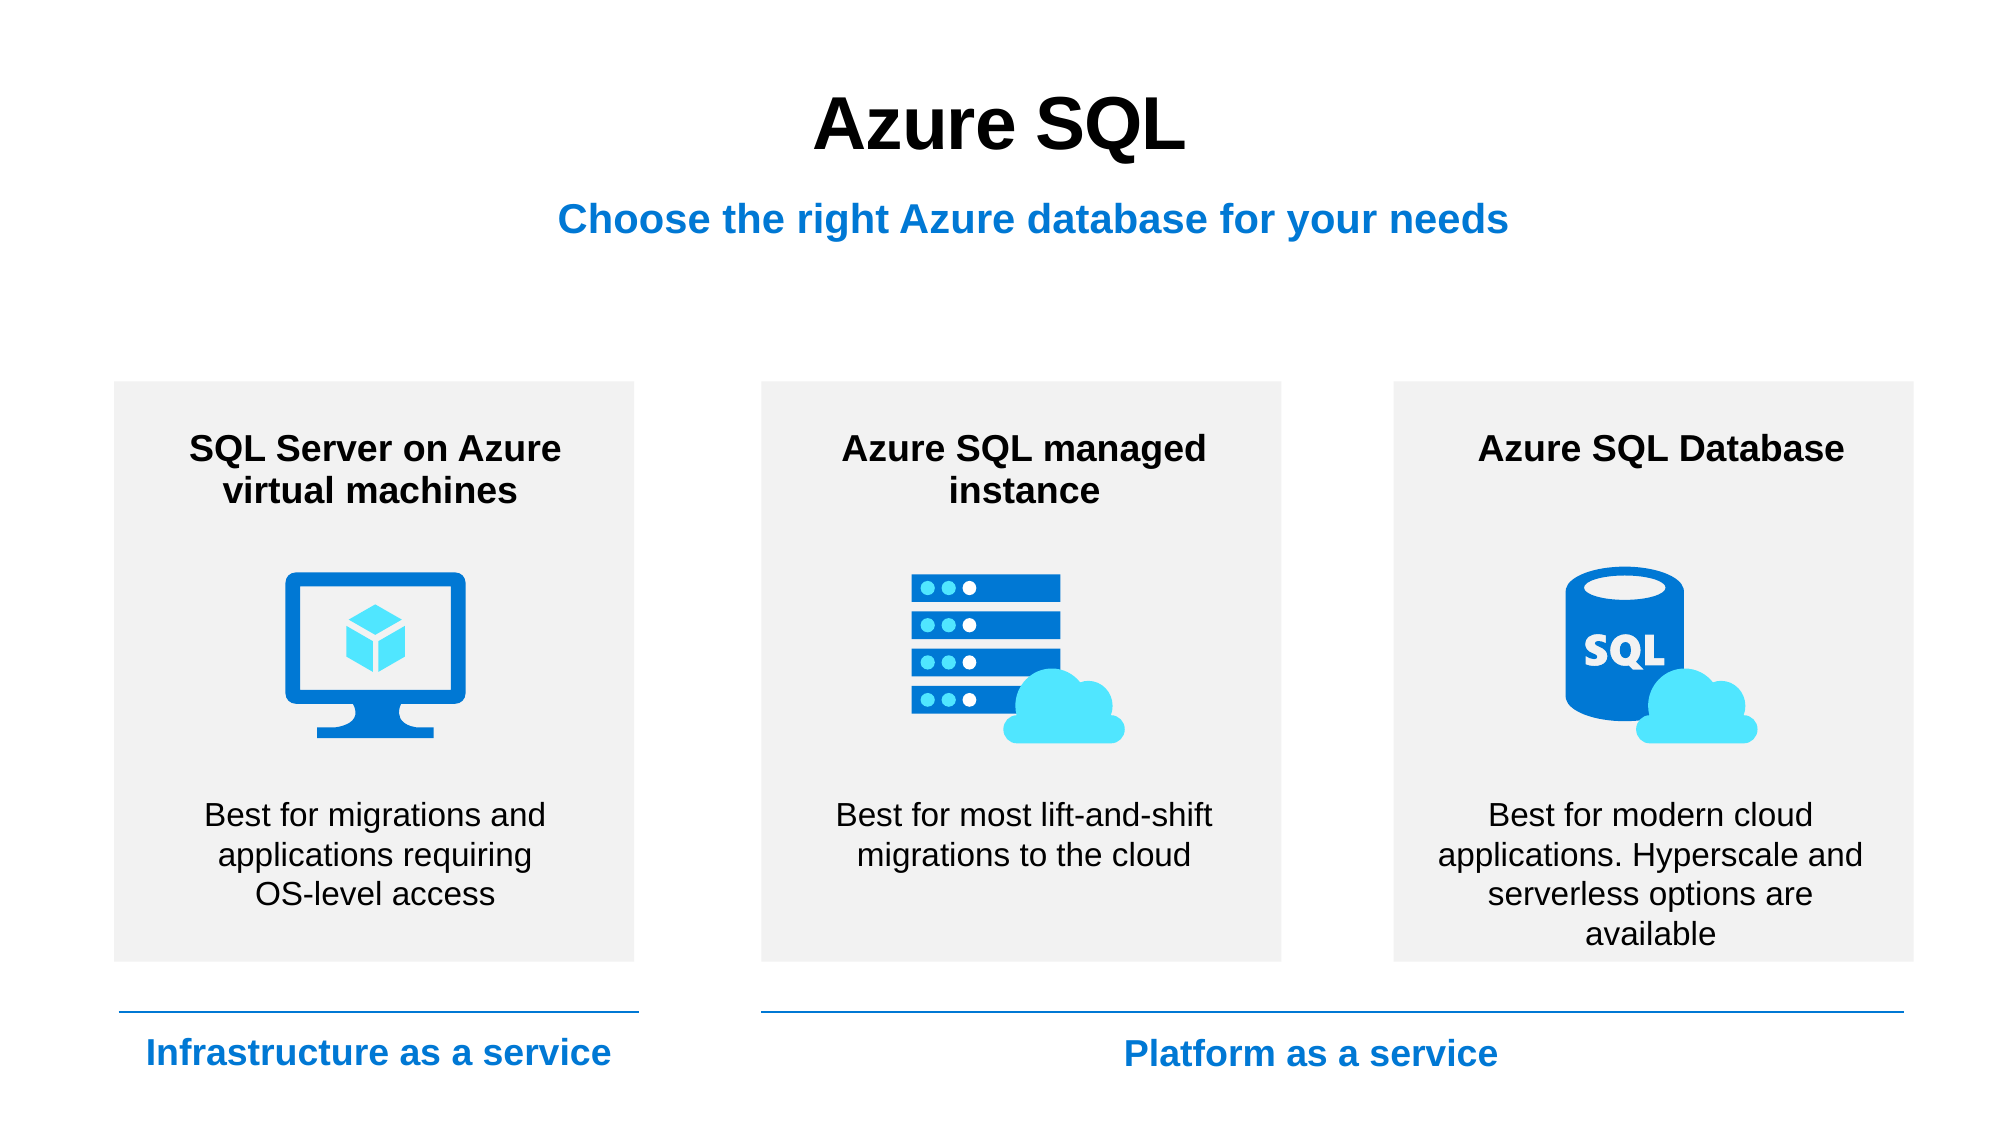

Azure SQL
Choose the right Azure database for your needs

SQL Server on Azure virtual machines

Best for migrations and applications requiring OS-level access

Azure SQL managed instance

Best for most lift-and-shift migrations to the cloud

Azure SQL Database

Best for modern cloud applications. Hyperscale and serverless options are available
Infrastructure as a service
Platform as a service